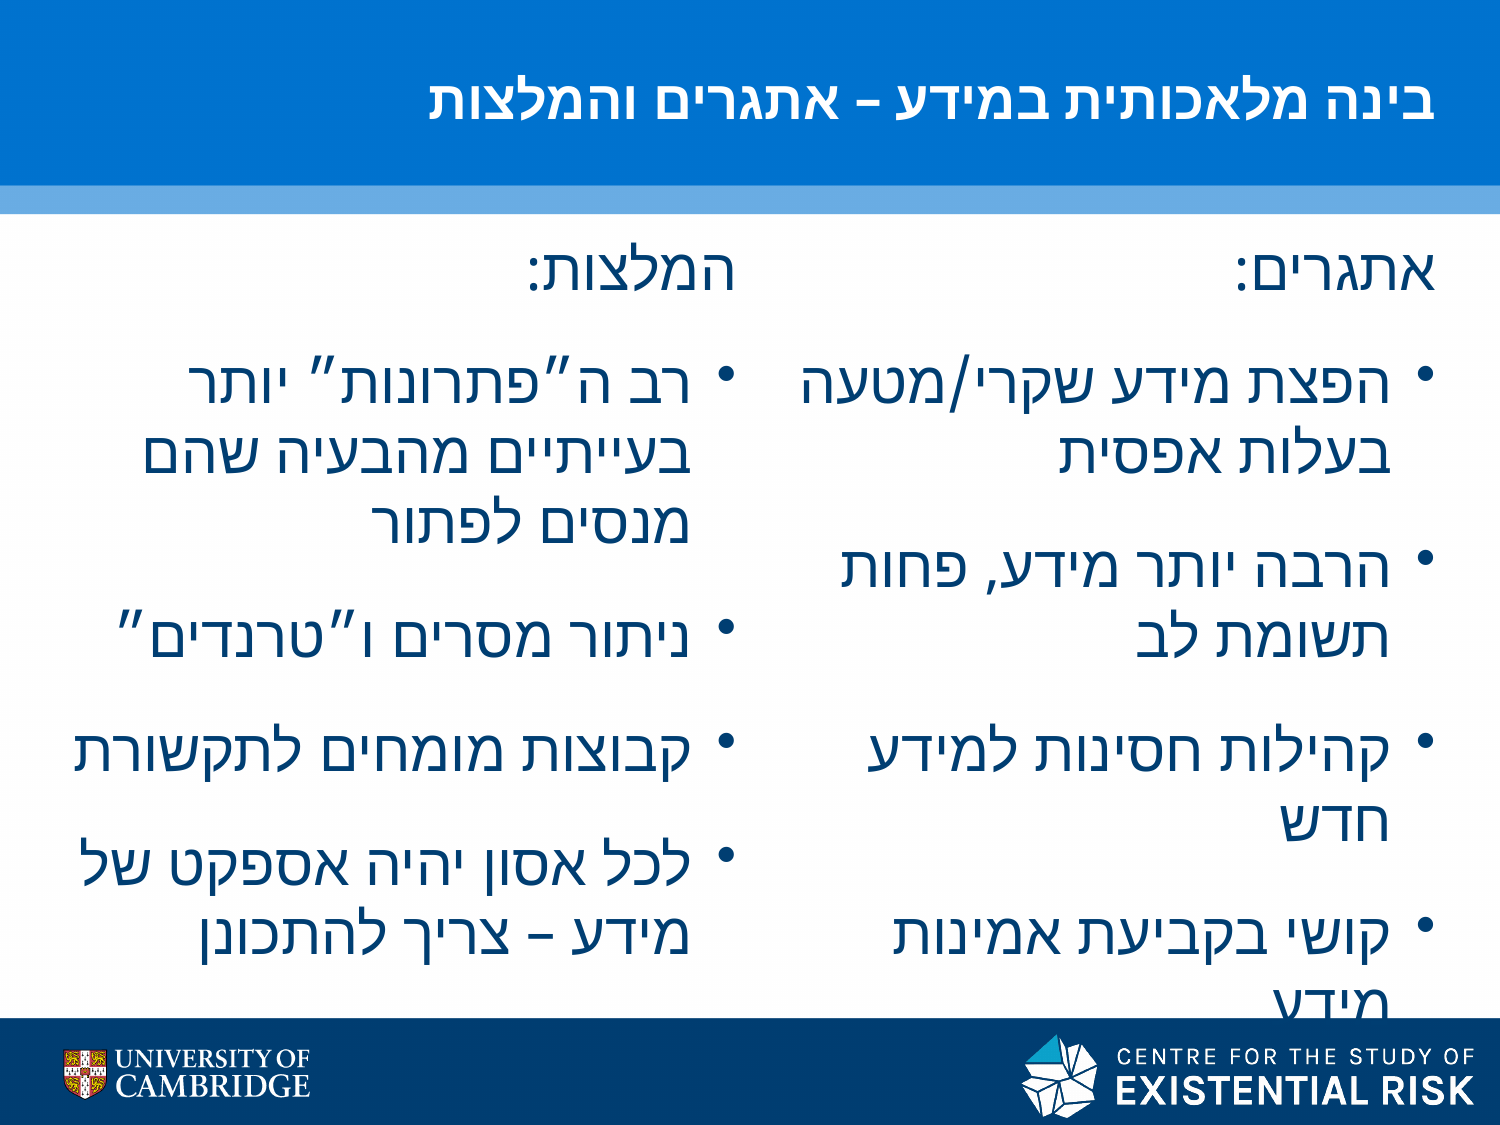

# בינה מלאכותית במידע – אתגרים והמלצות
המלצות:
רב ה״פתרונות״ יותר בעייתיים מהבעיה שהם מנסים לפתור
ניתור מסרים ו״טרנדים״
קבוצות מומחים לתקשורת
לכל אסון יהיה אספקט של מידע – צריך להתכונן
אתגרים:
הפצת מידע שקרי/מטעה בעלות אפסית
הרבה יותר מידע, פחות תשומת לב
קהילות חסינות למידע חדש
קושי בקביעת אמינות מידע